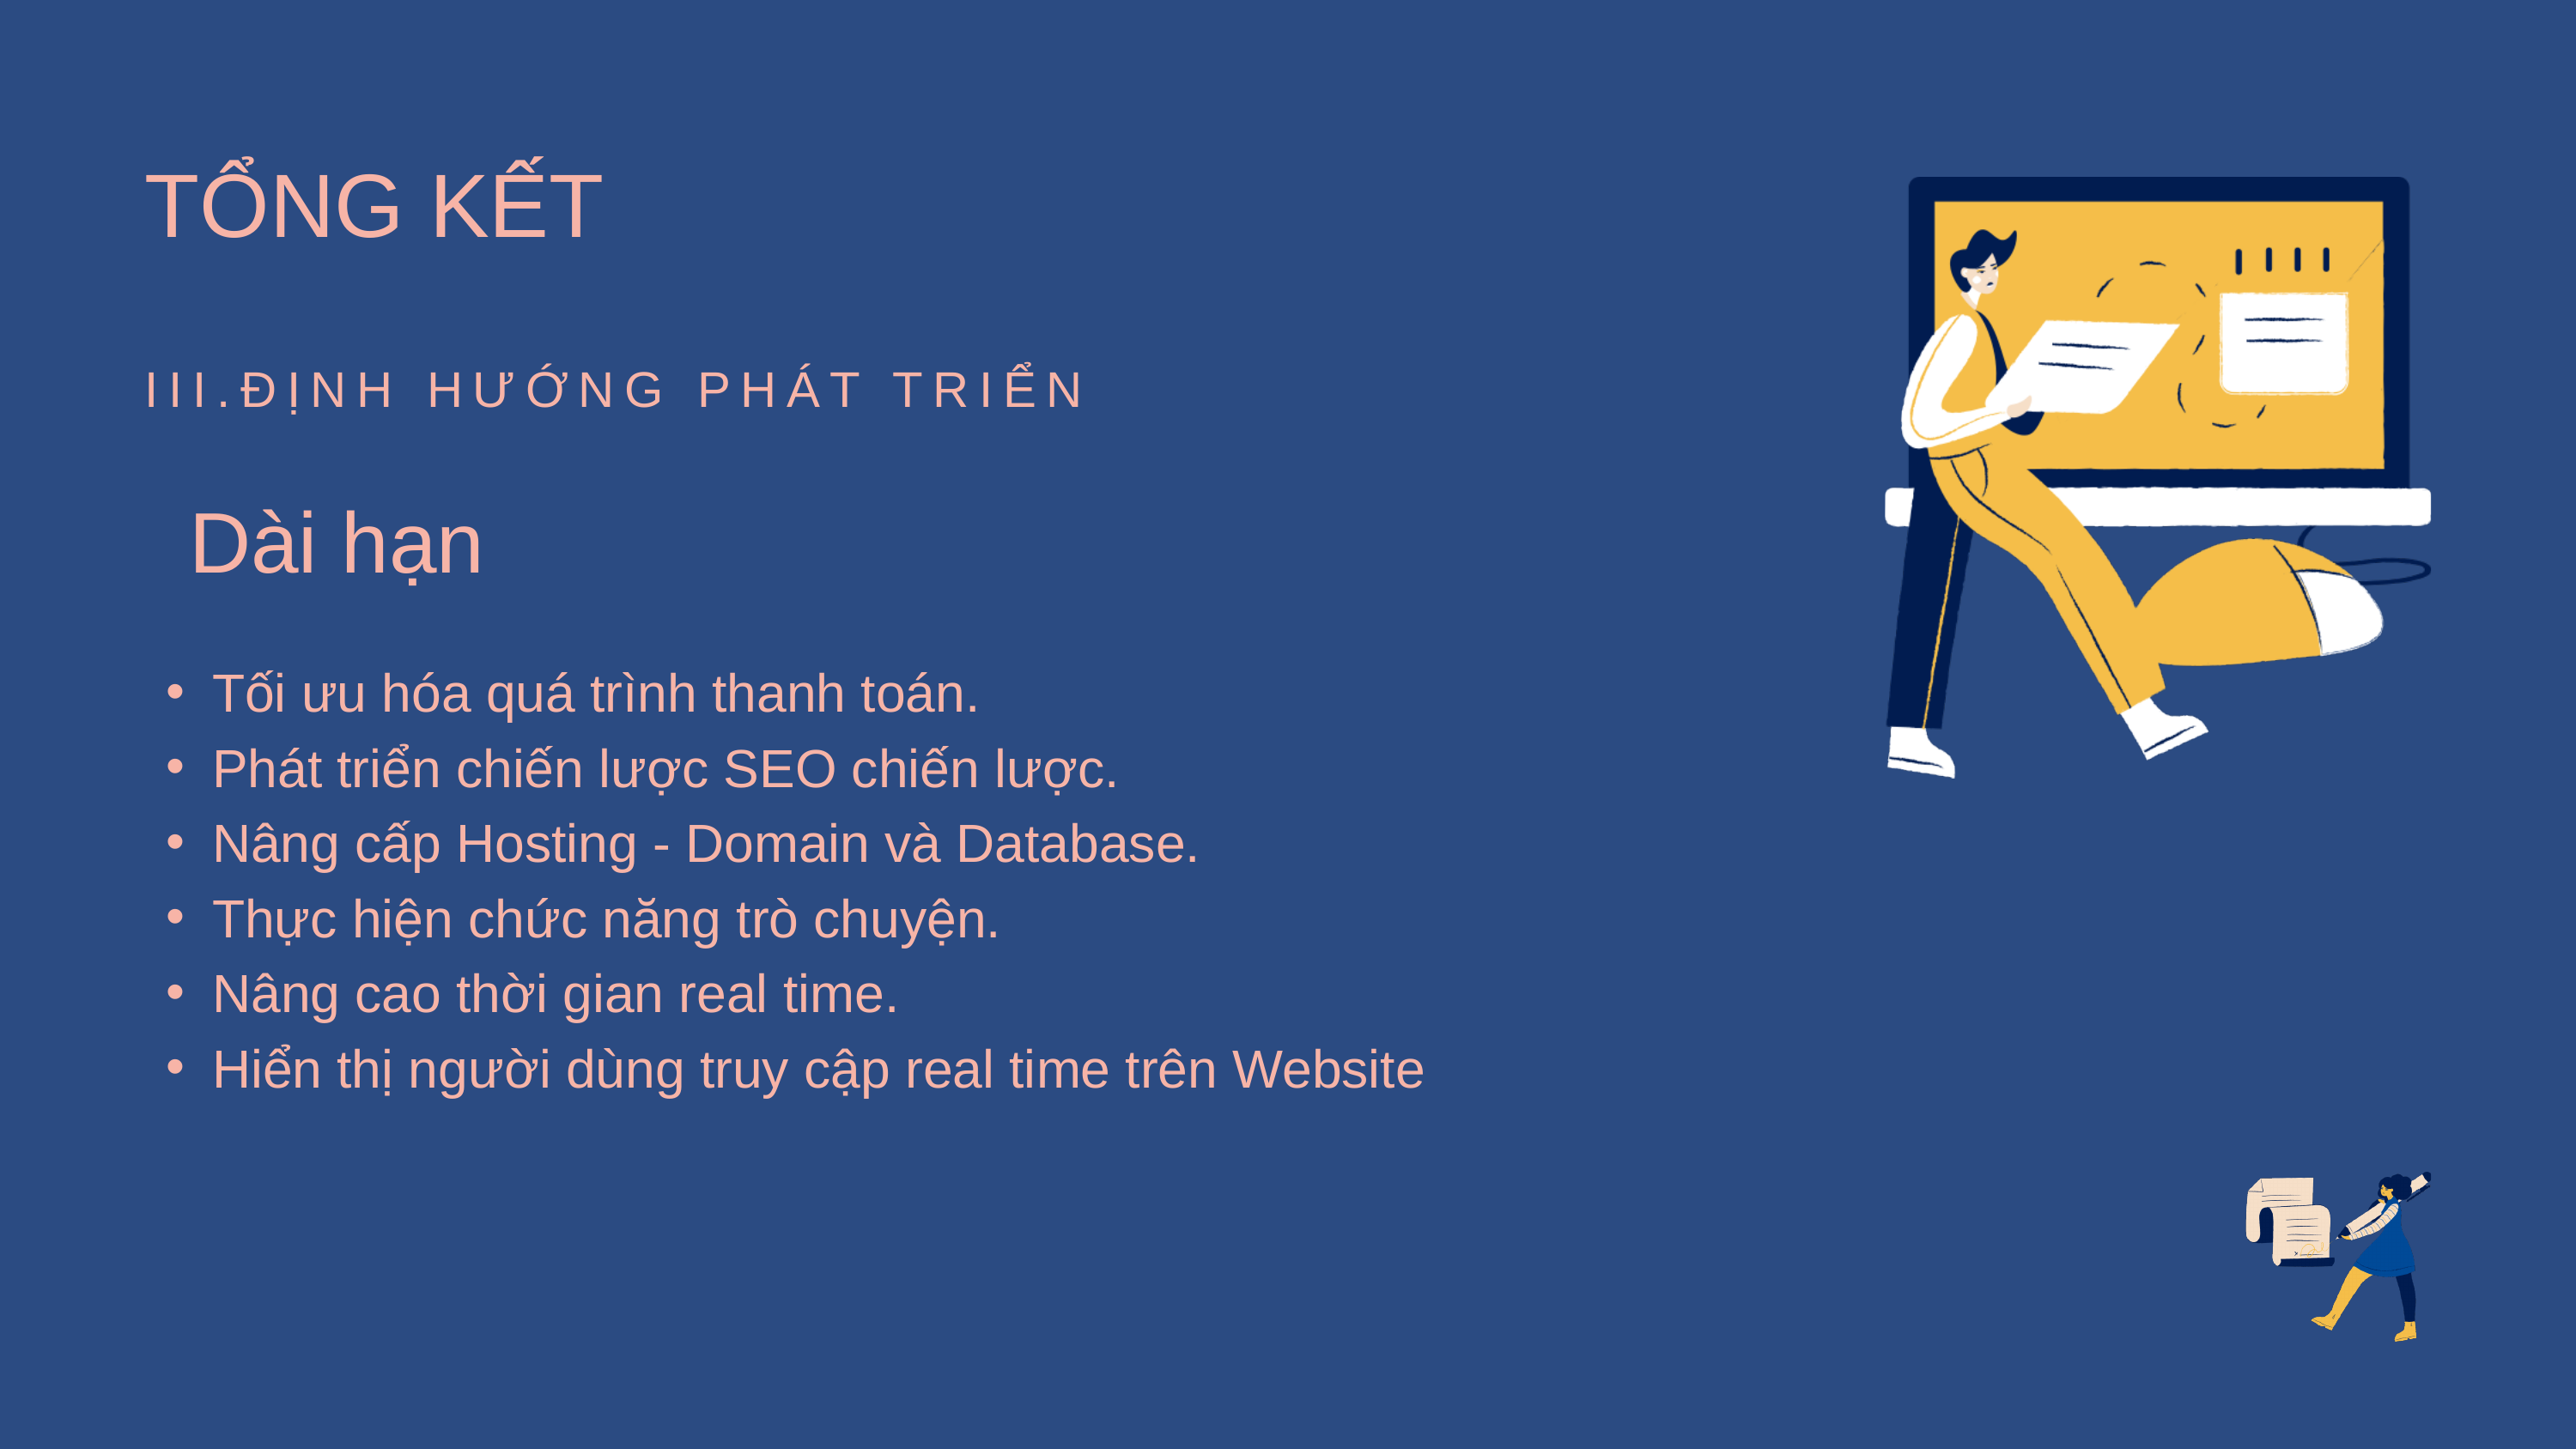

TỔNG KẾT
III.ĐỊNH HƯỚNG PHÁT TRIỂN

Dài hạn
Tối ưu hóa quá trình thanh toán.
Phát triển chiến lược SEO chiến lược.
Nâng cấp Hosting - Domain và Database.
Thực hiện chức năng trò chuyện.
Nâng cao thời gian real time.
Hiển thị người dùng truy cập real time trên Website